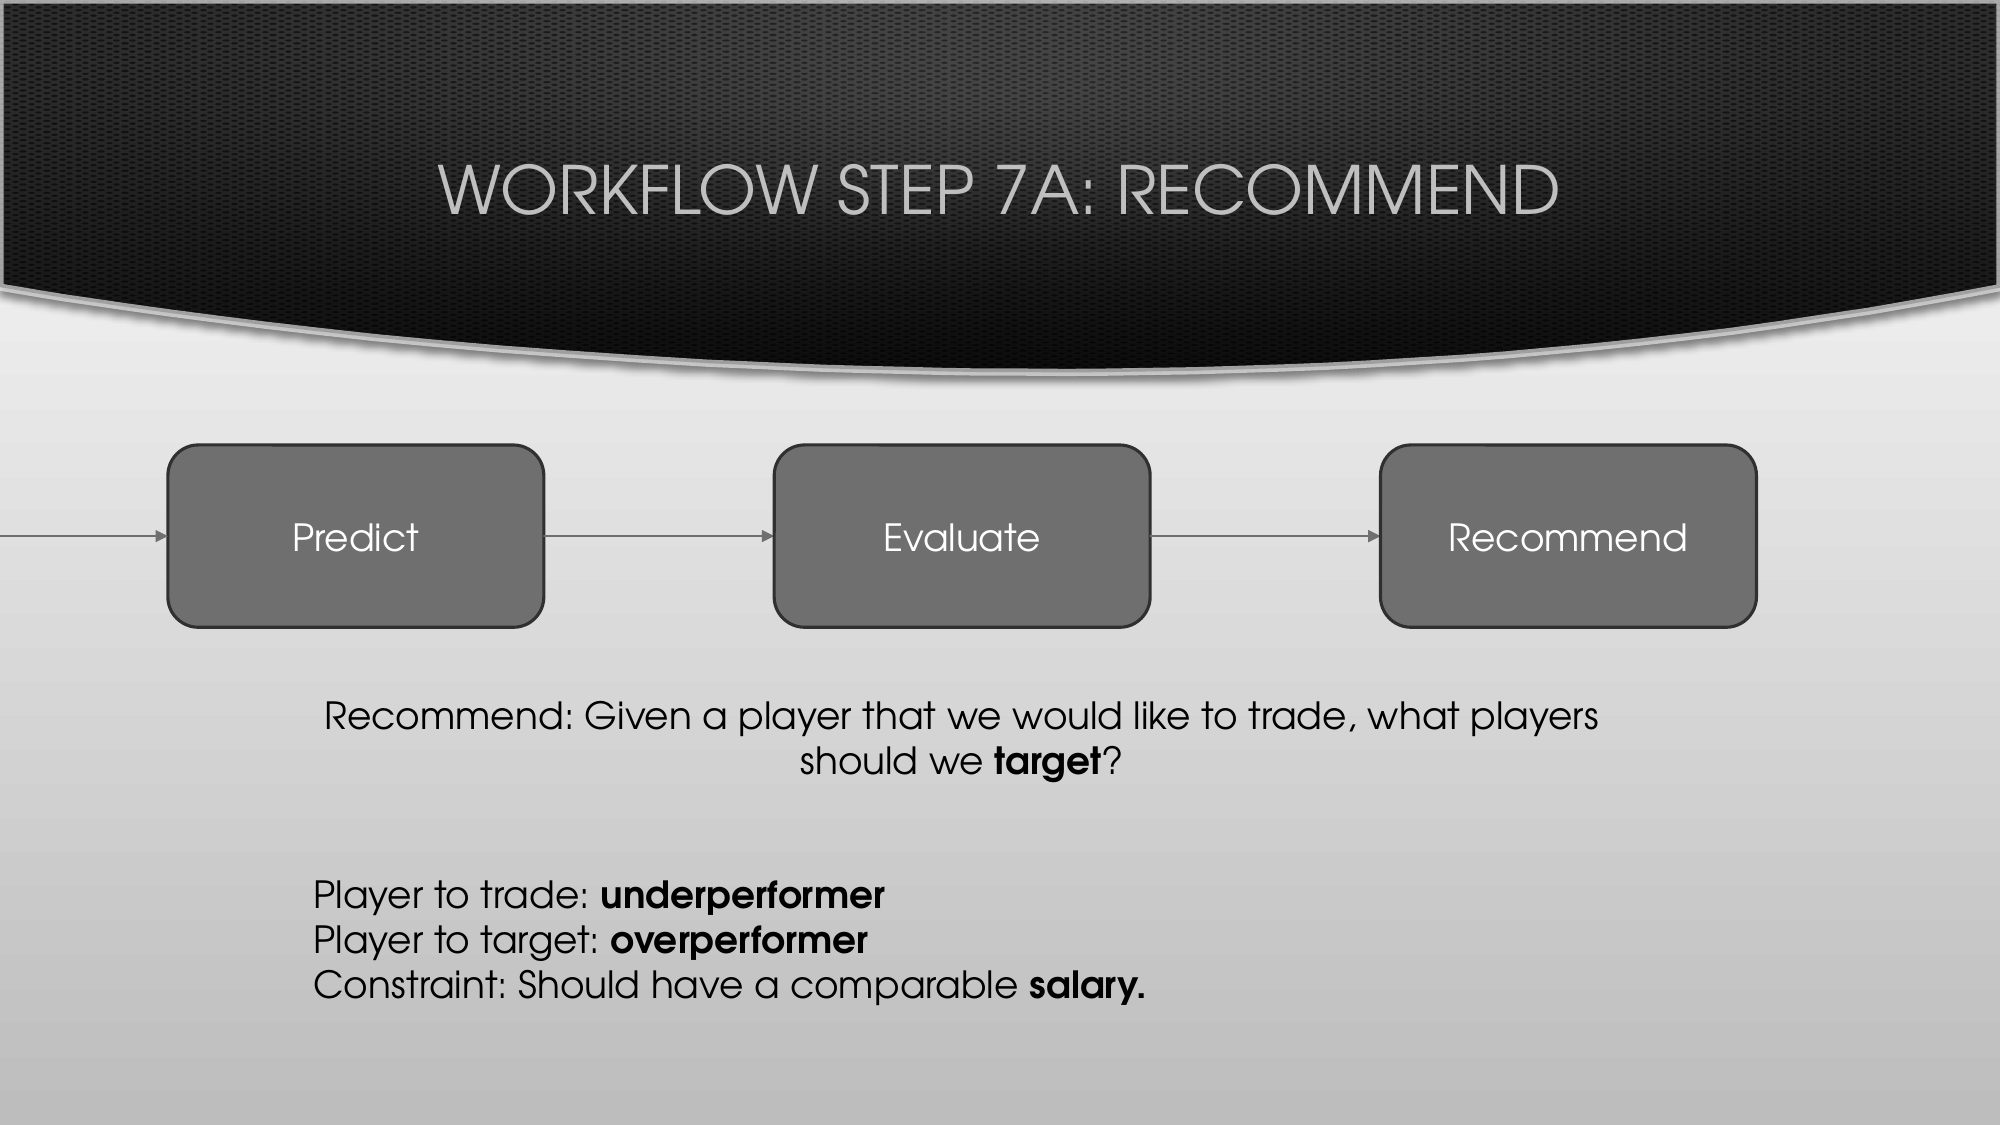

# Workflow step 7a: Recommend
Predict
Evaluate
Recommend
Recommend: Given a player that we would like to trade, what players should we target?
Player to trade: underperformer
Player to target: overperformer
Constraint: Should have a comparable salary.